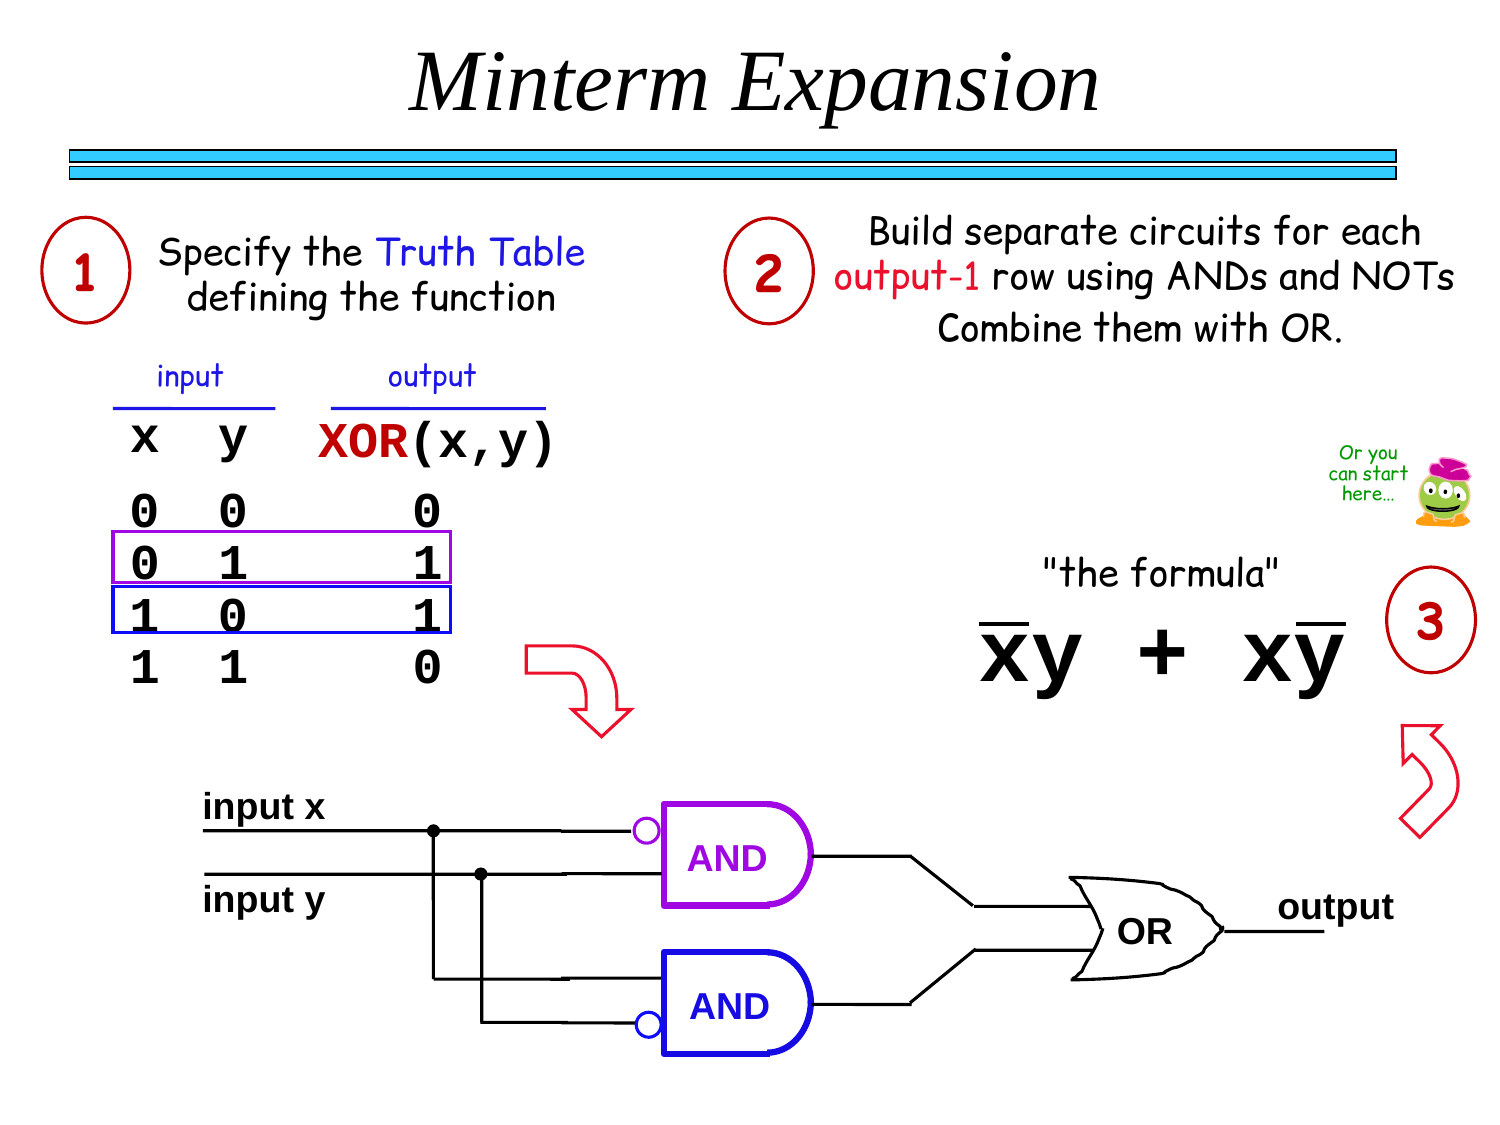

Minterm Expansion

Build separate circuits for each output-1 row using ANDs and NOTs
1
2
Specify the Truth Table defining the function
Combine them with OR.
input
output
x
y
XOR(x,y)

Or you can start here…

0
0
0
0
1
1

"the formula"
3
1
0
1
xy + xy

1
1
0

input x

AND

input y

output

OR

AND